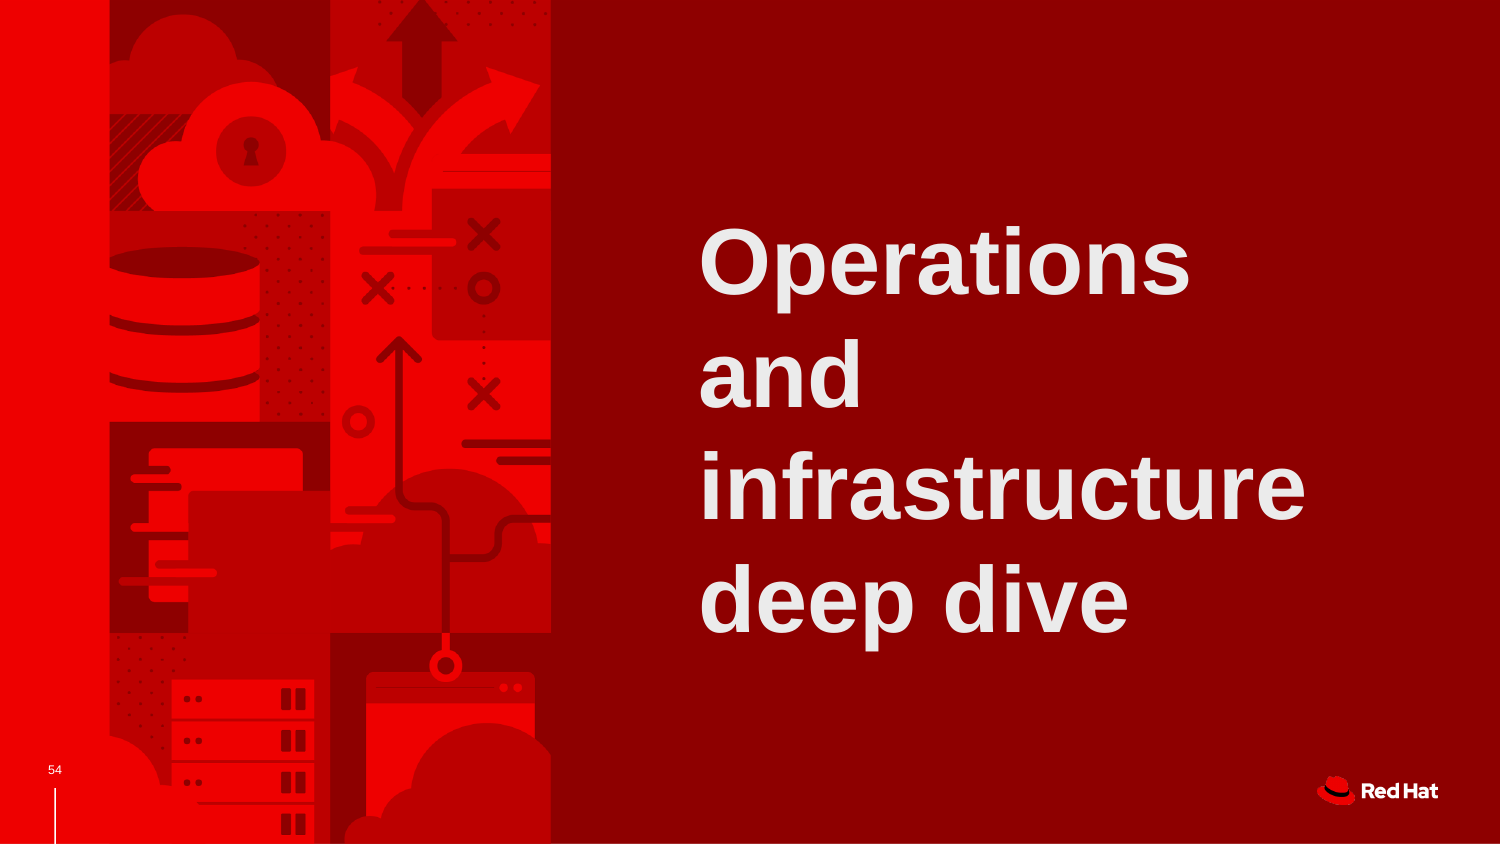

# Operations and infrastructure deep dive
54